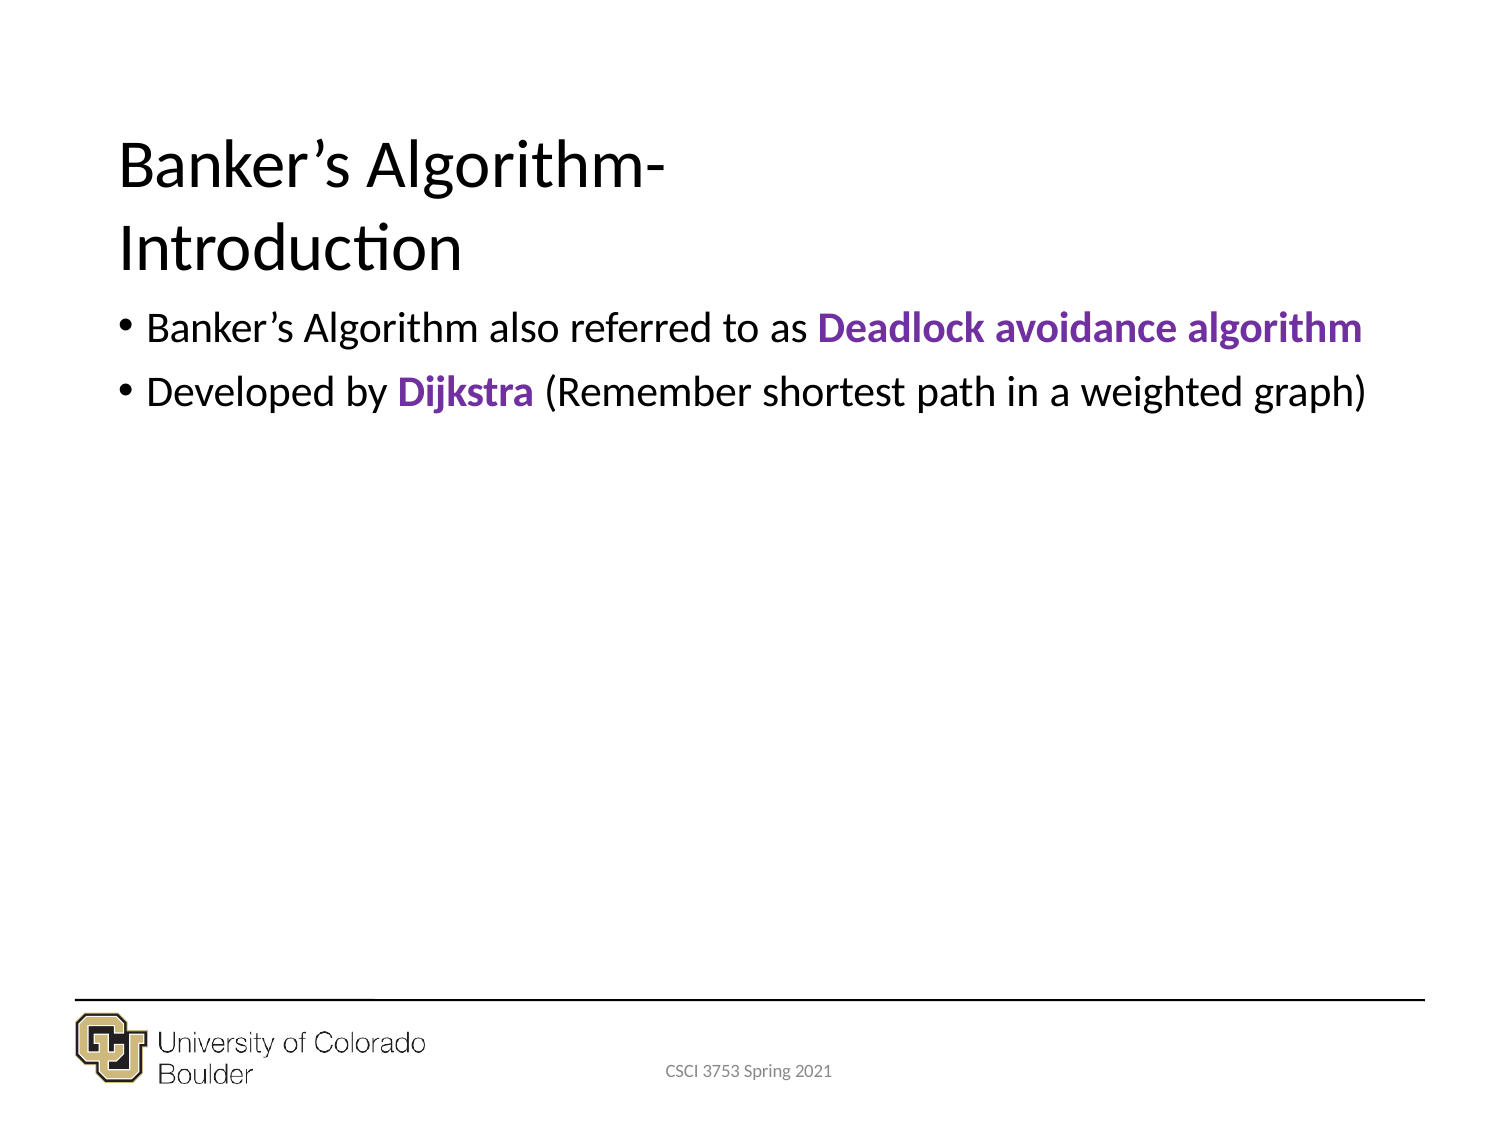

# Banker’s Algorithm- Introduction
Banker’s Algorithm also referred to as Deadlock avoidance algorithm
Developed by Dijkstra (Remember shortest path in a weighted graph)
CSCI 3753 Spring 2021